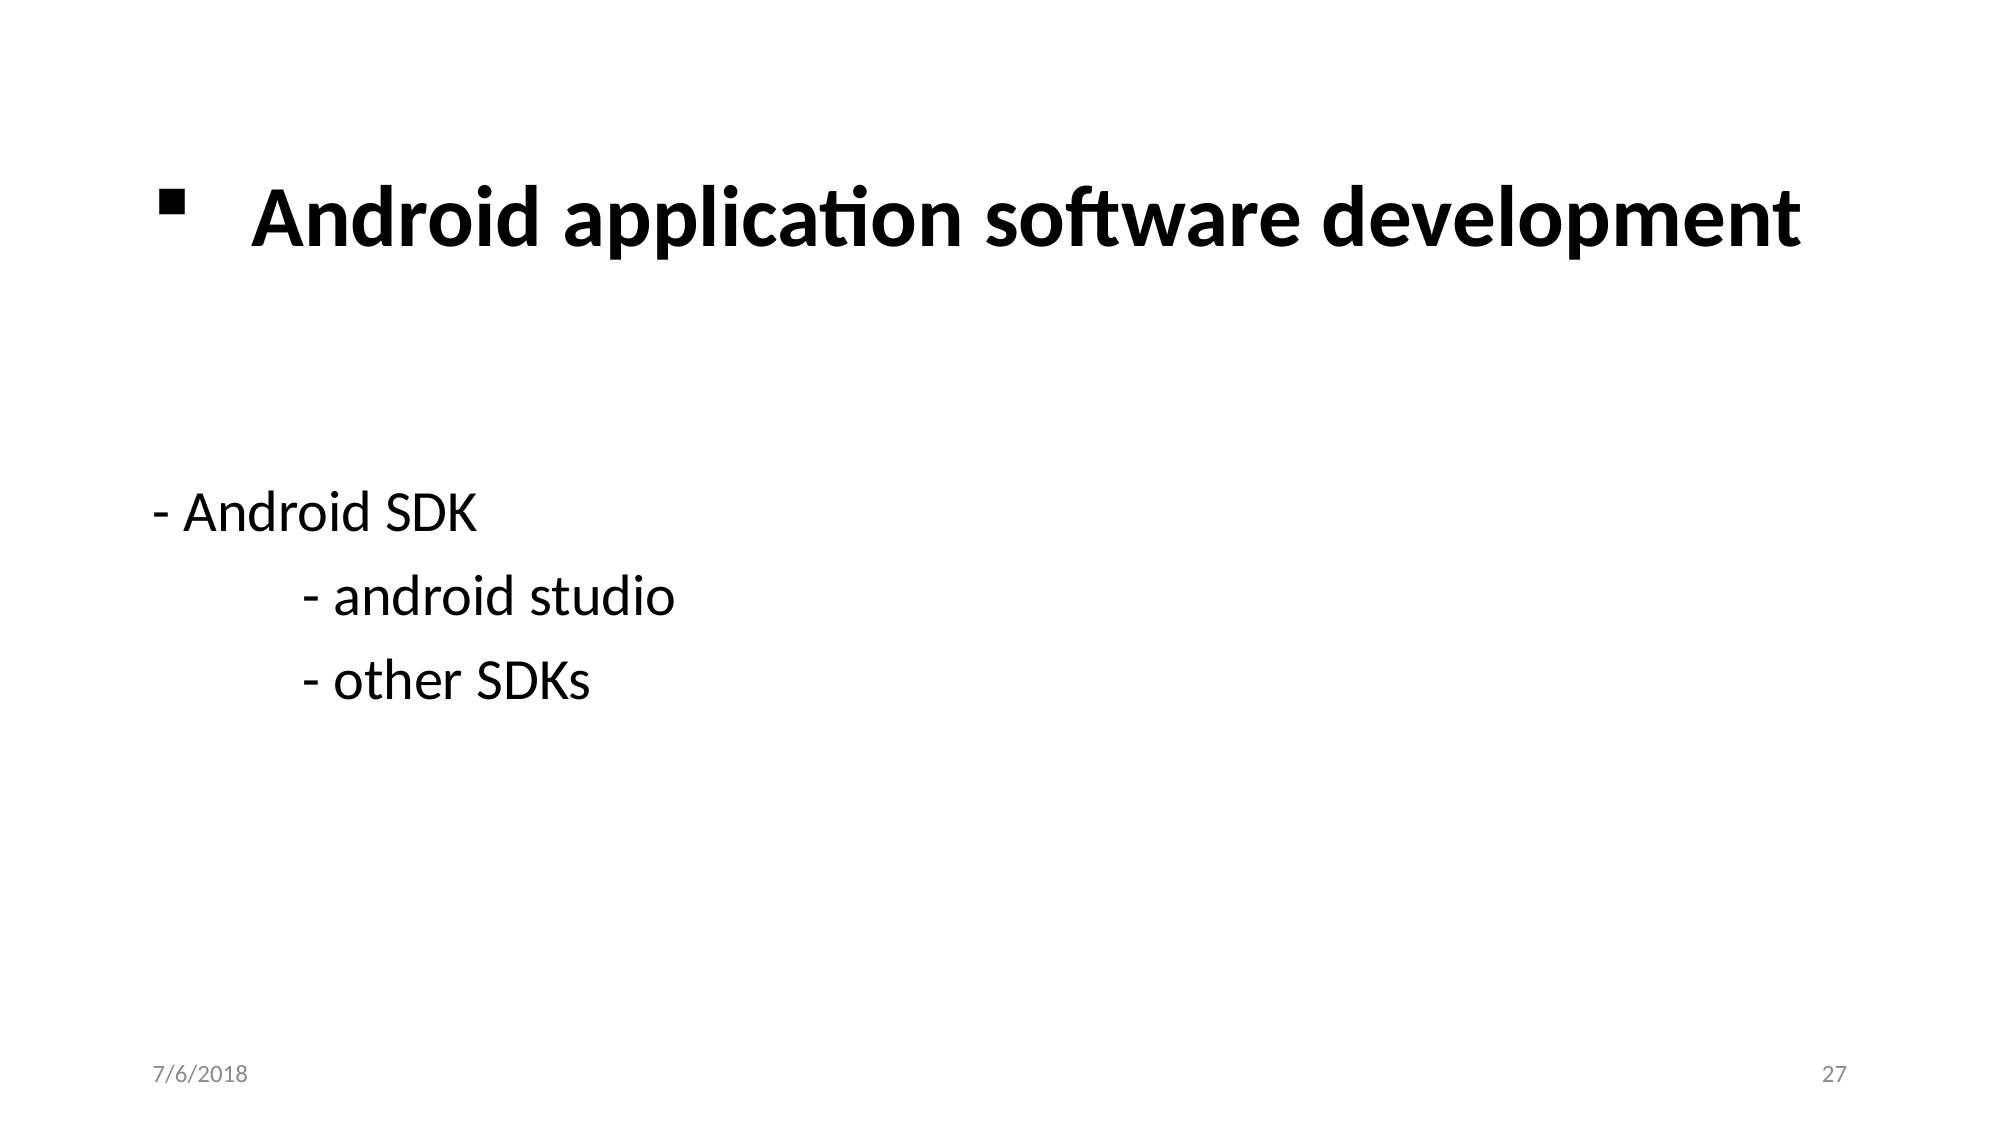

# Android application software development

- Android SDK
	- android studio
	- other SDKs

7/6/2018
27